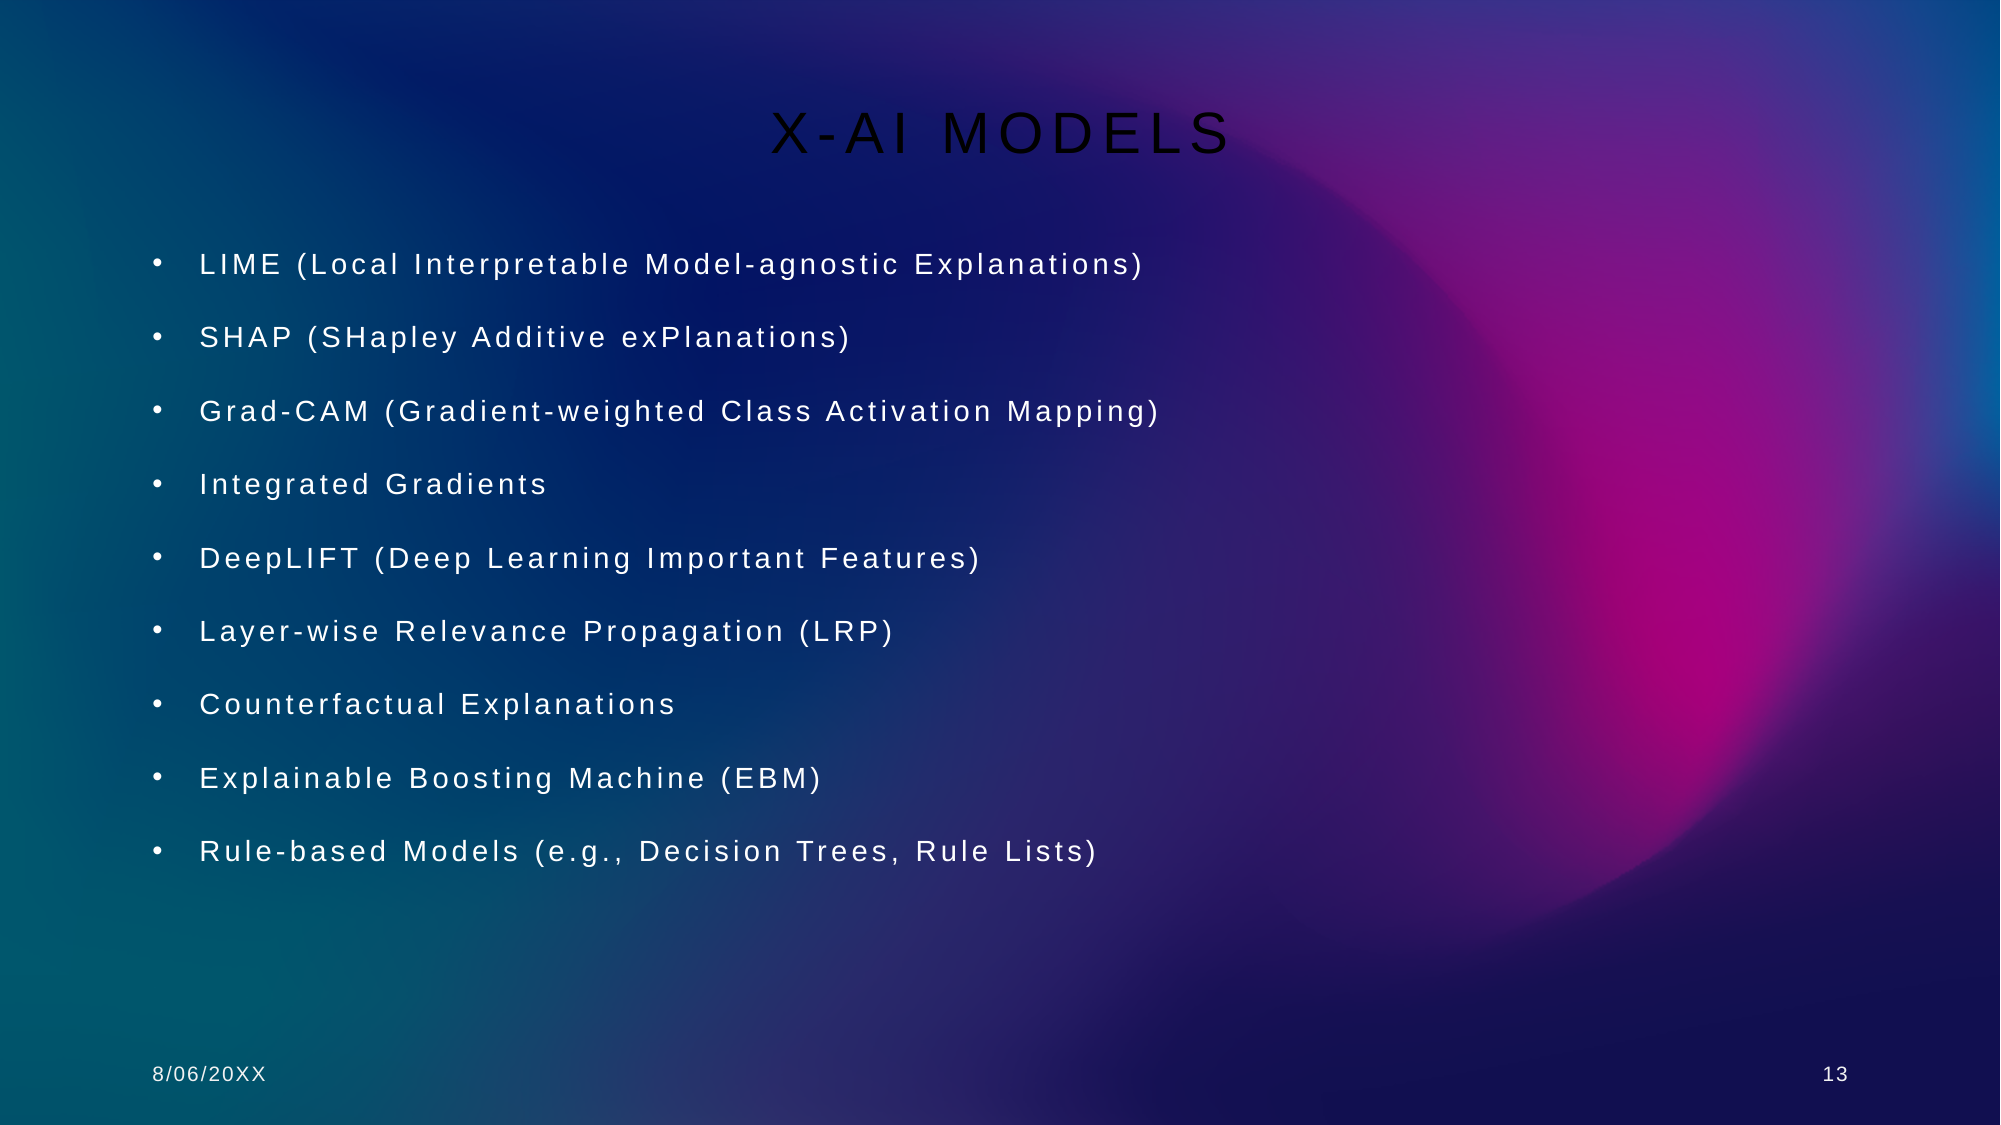

# X-Ai Models
LIME (Local Interpretable Model-agnostic Explanations)
SHAP (SHapley Additive exPlanations)
Grad-CAM (Gradient-weighted Class Activation Mapping)
Integrated Gradients
DeepLIFT (Deep Learning Important Features)
Layer-wise Relevance Propagation (LRP)
Counterfactual Explanations
Explainable Boosting Machine (EBM)
Rule-based Models (e.g., Decision Trees, Rule Lists)
8/06/20XX
13